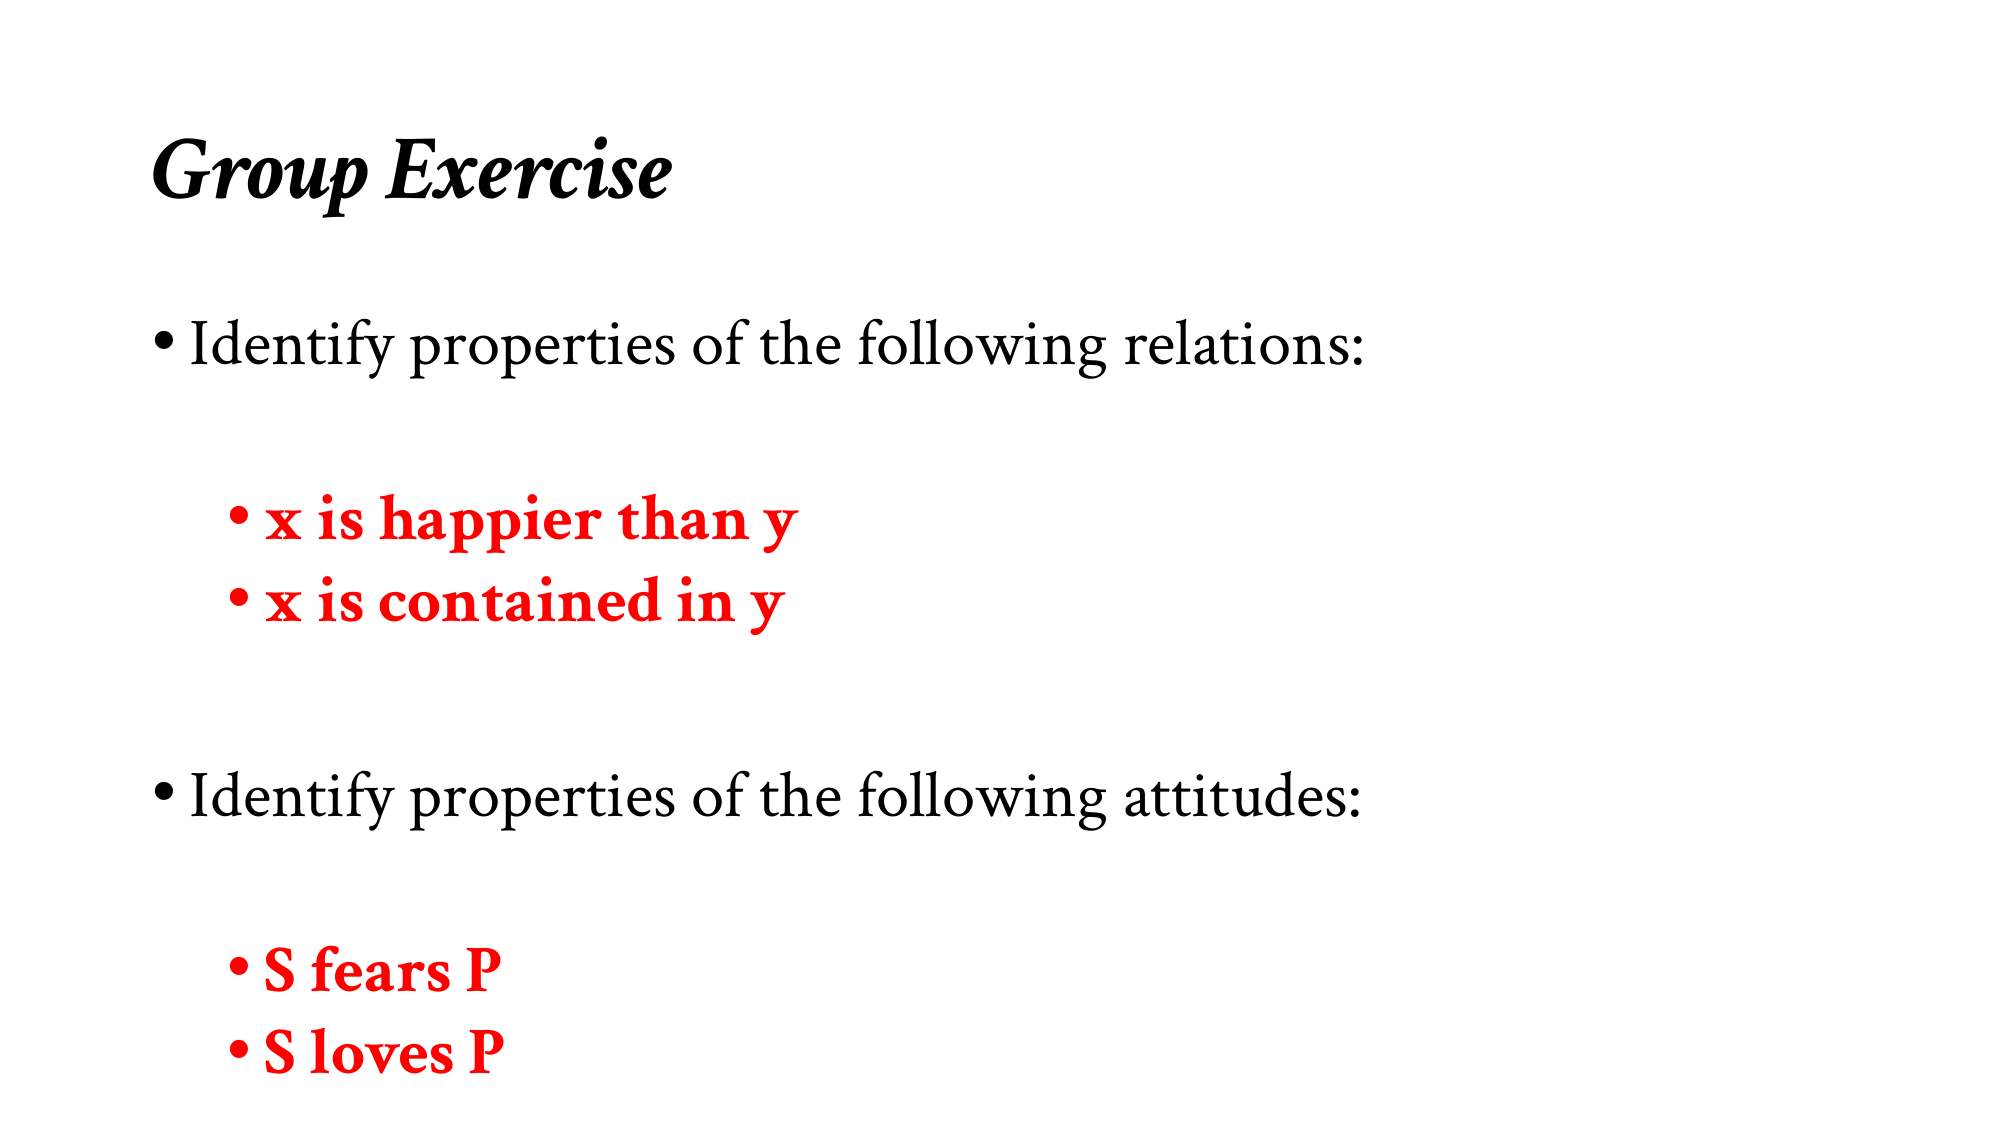

# Group Exercise
Identify properties of the following relations:

x is happier than y
x is contained in y

Identify properties of the following attitudes:

S fears P
S loves P